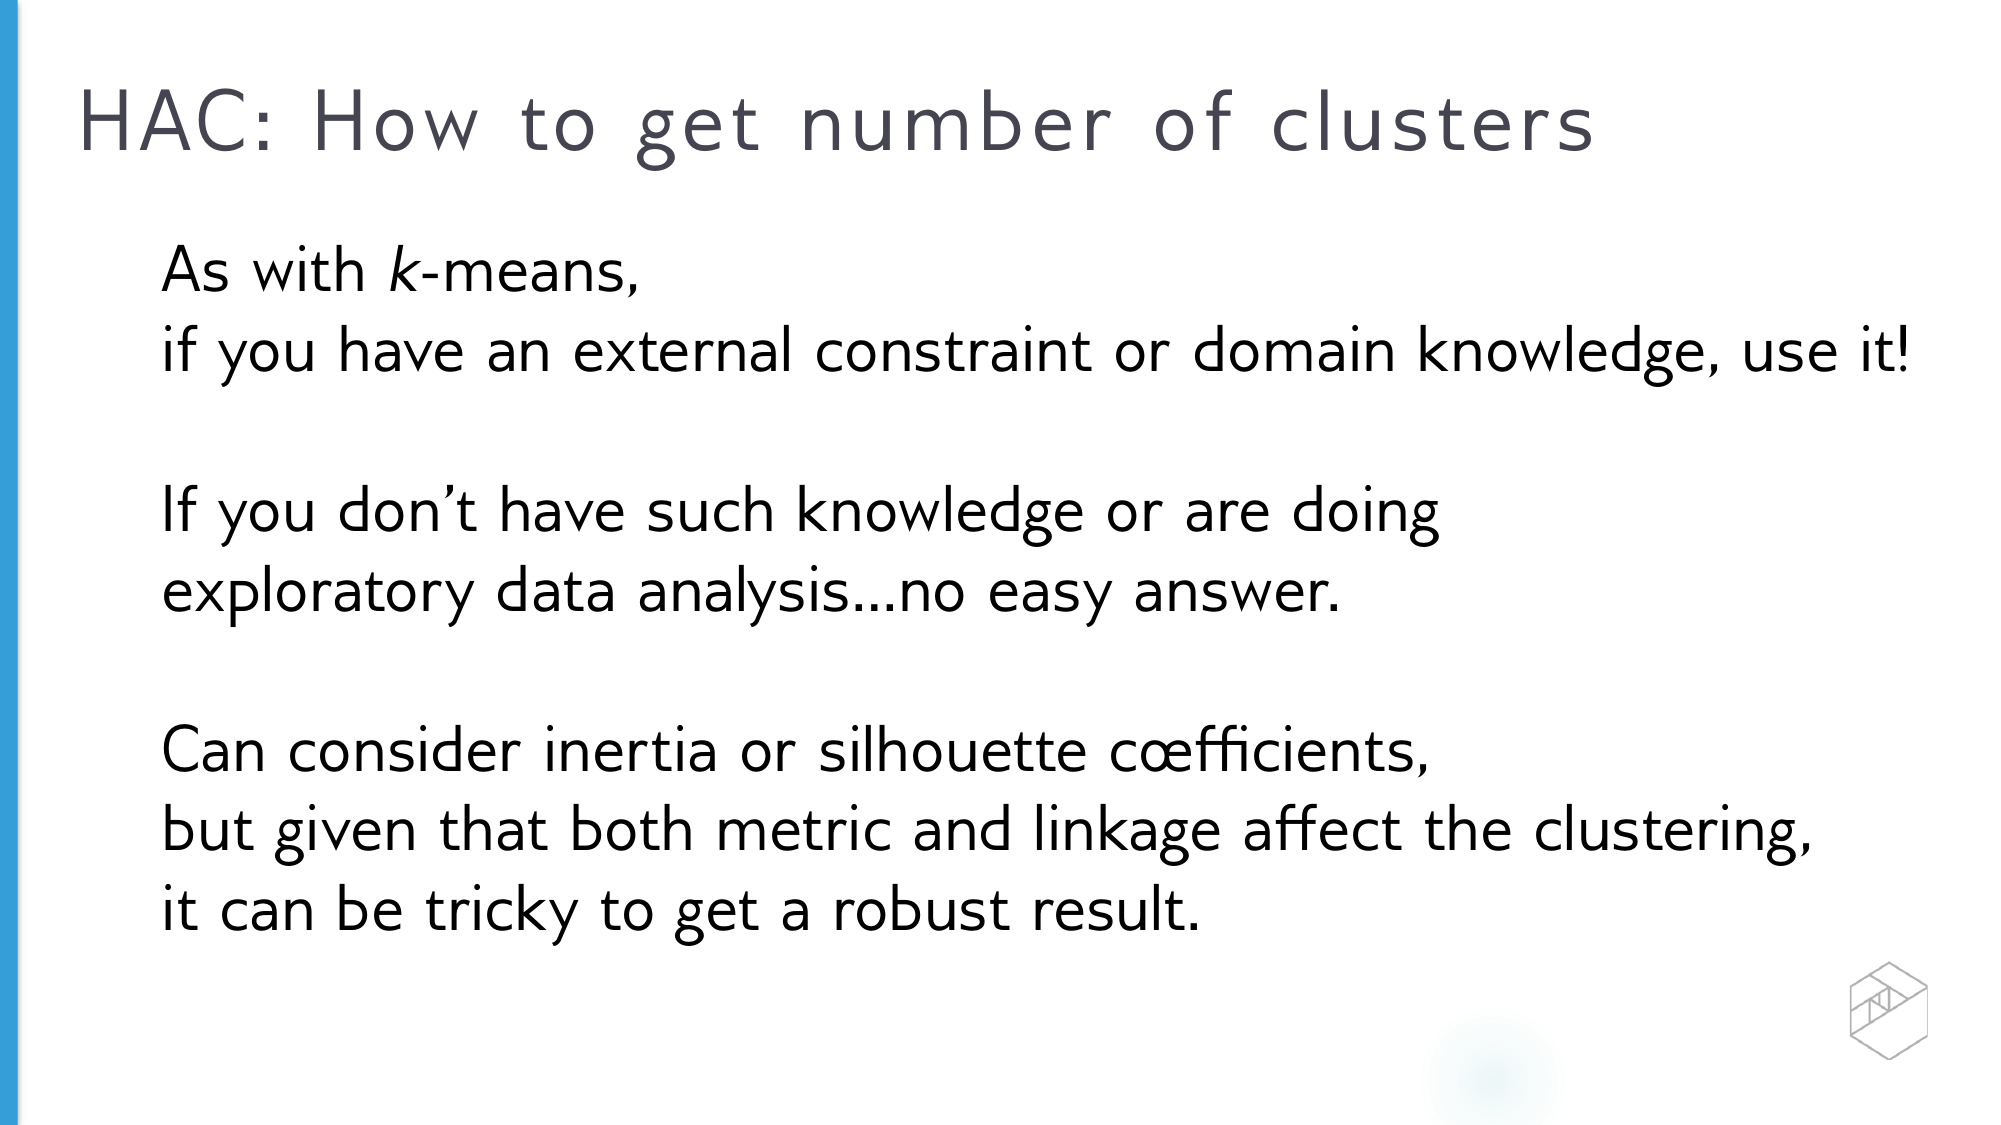

# HAC: How to get number of clusters
As with k-means,
if you have an external constraint or domain knowledge, use it!

If you don’t have such knowledge or are doing
exploratory data analysis…no easy answer.

Can consider inertia or silhouette coefficients,
but given that both metric and linkage affect the clustering,
it can be tricky to get a robust result.